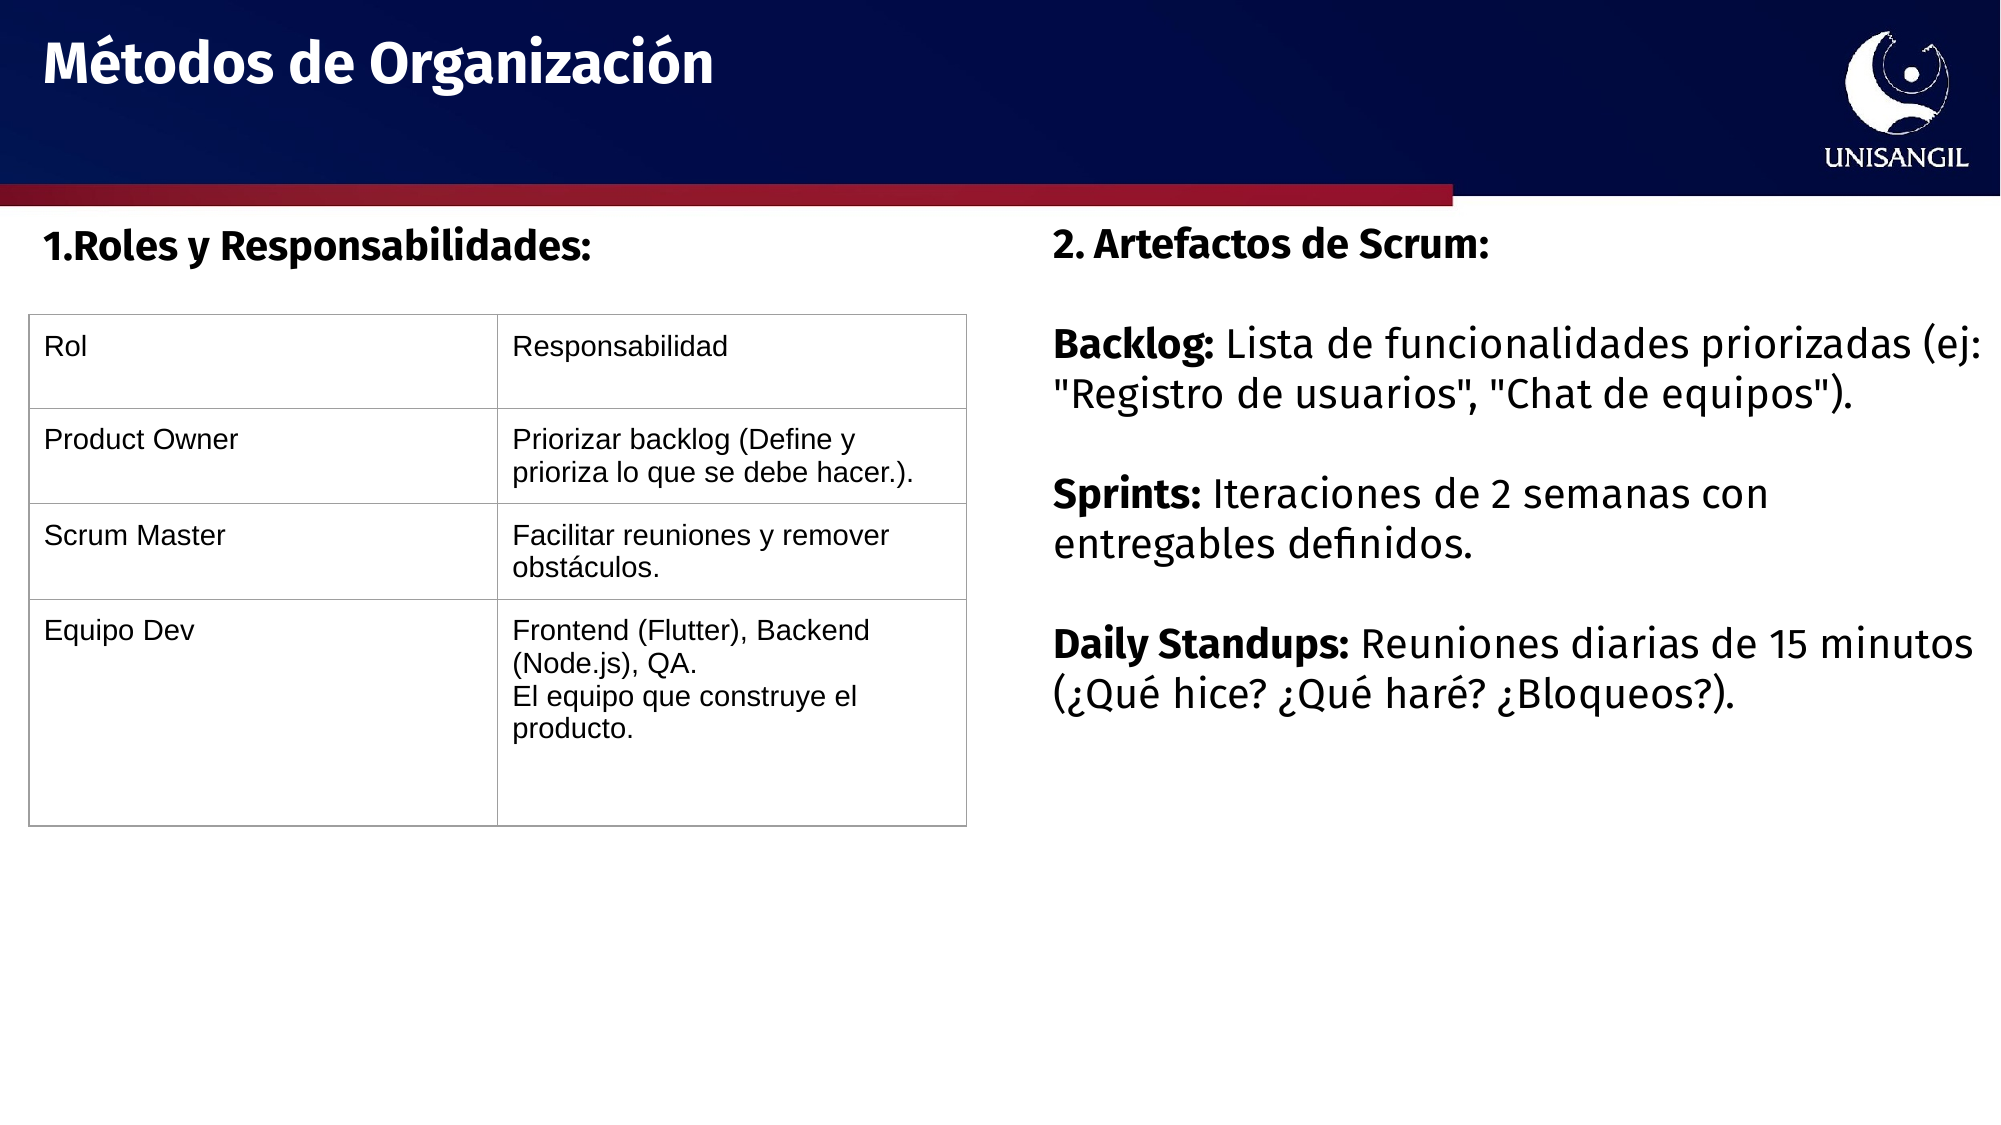

# Métodos de Organización
2. Artefactos de Scrum:

Backlog: Lista de funcionalidades priorizadas (ej: "Registro de usuarios", "Chat de equipos").

Sprints: Iteraciones de 2 semanas con entregables definidos.

Daily Standups: Reuniones diarias de 15 minutos (¿Qué hice? ¿Qué haré? ¿Bloqueos?).

1.Roles y Responsabilidades:
| Rol | Responsabilidad |
| --- | --- |
| Product Owner | Priorizar backlog (Define y prioriza lo que se debe hacer.). |
| Scrum Master | Facilitar reuniones y remover obstáculos. |
| Equipo Dev | Frontend (Flutter), Backend (Node.js), QA. El equipo que construye el producto. |